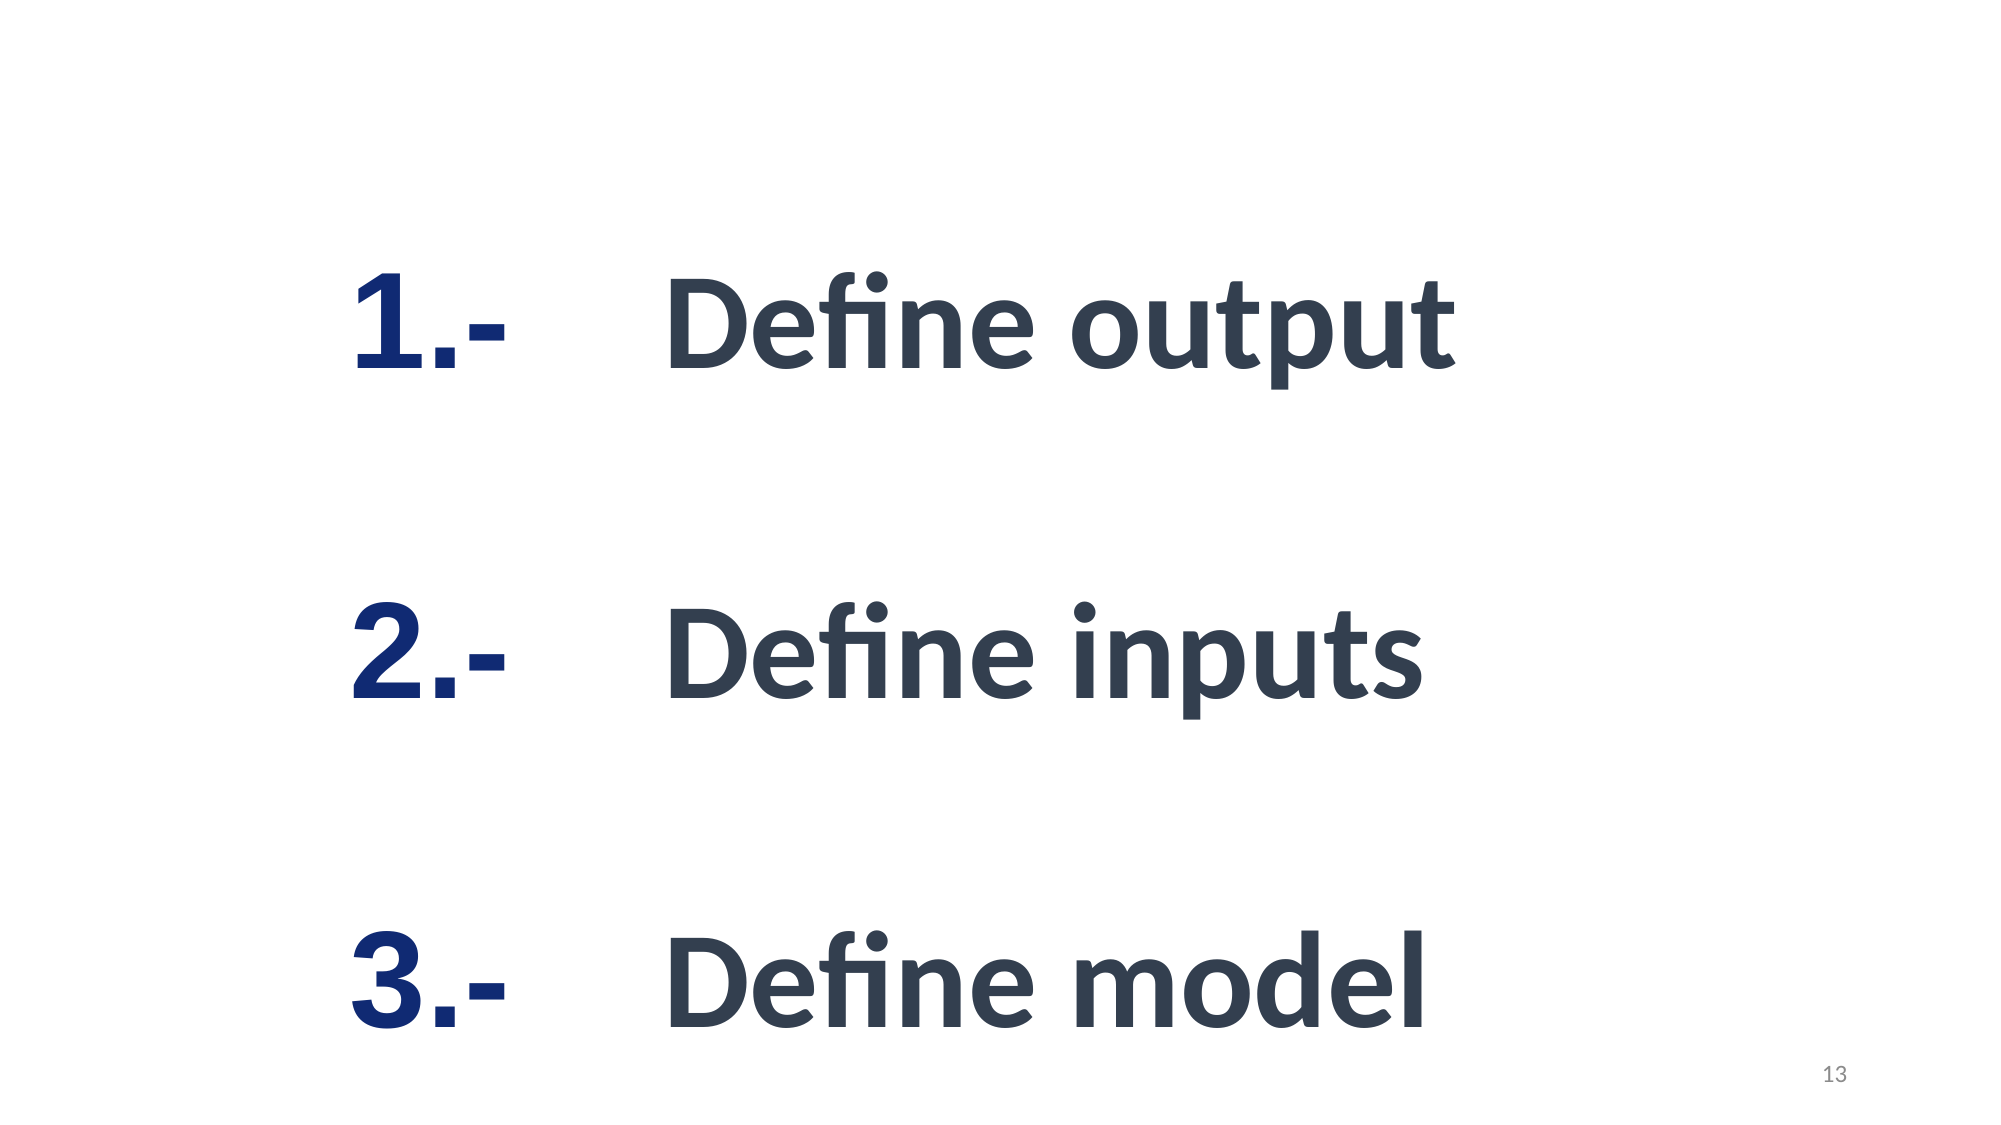

1.-    Define output
2.-    Define inputs
3.-    Define model
13